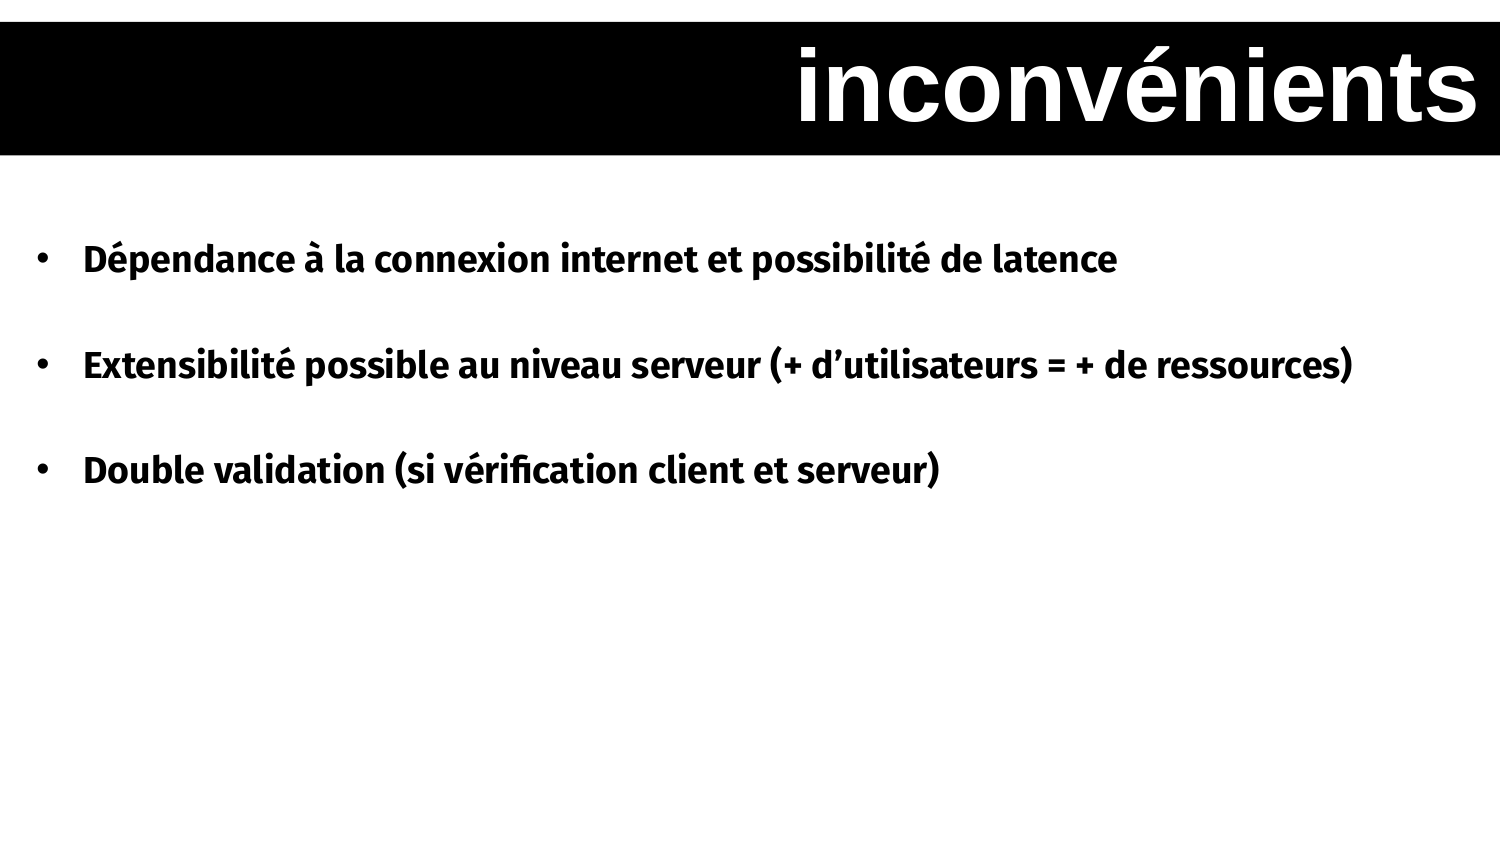

inconvénients
Dépendance à la connexion internet et possibilité de latence
Extensibilité possible au niveau serveur (+ d’utilisateurs = + de ressources)
Double validation (si vérification client et serveur)